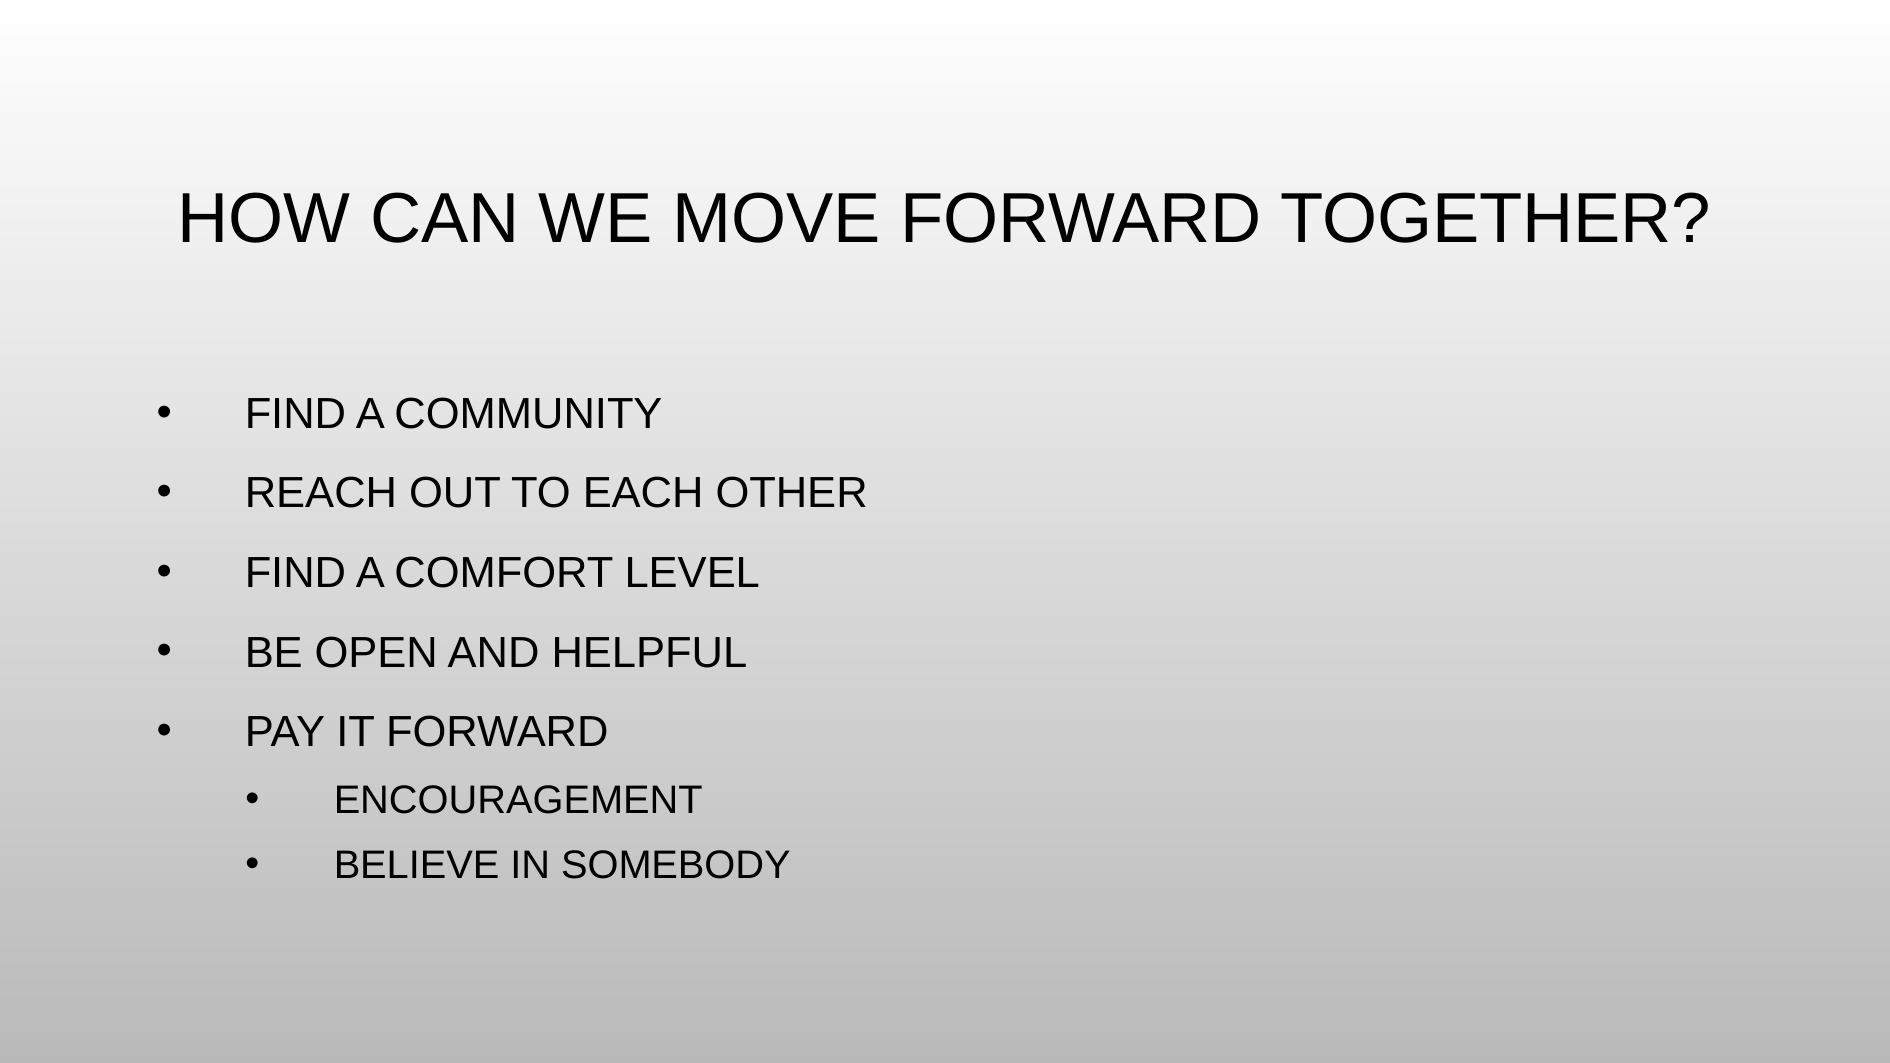

# How Can We Move Forward Together?
Find a community
Reach out to each other
Find a comfort level
Be open and helpful
Pay it forward
Encouragement
Believe in somebody